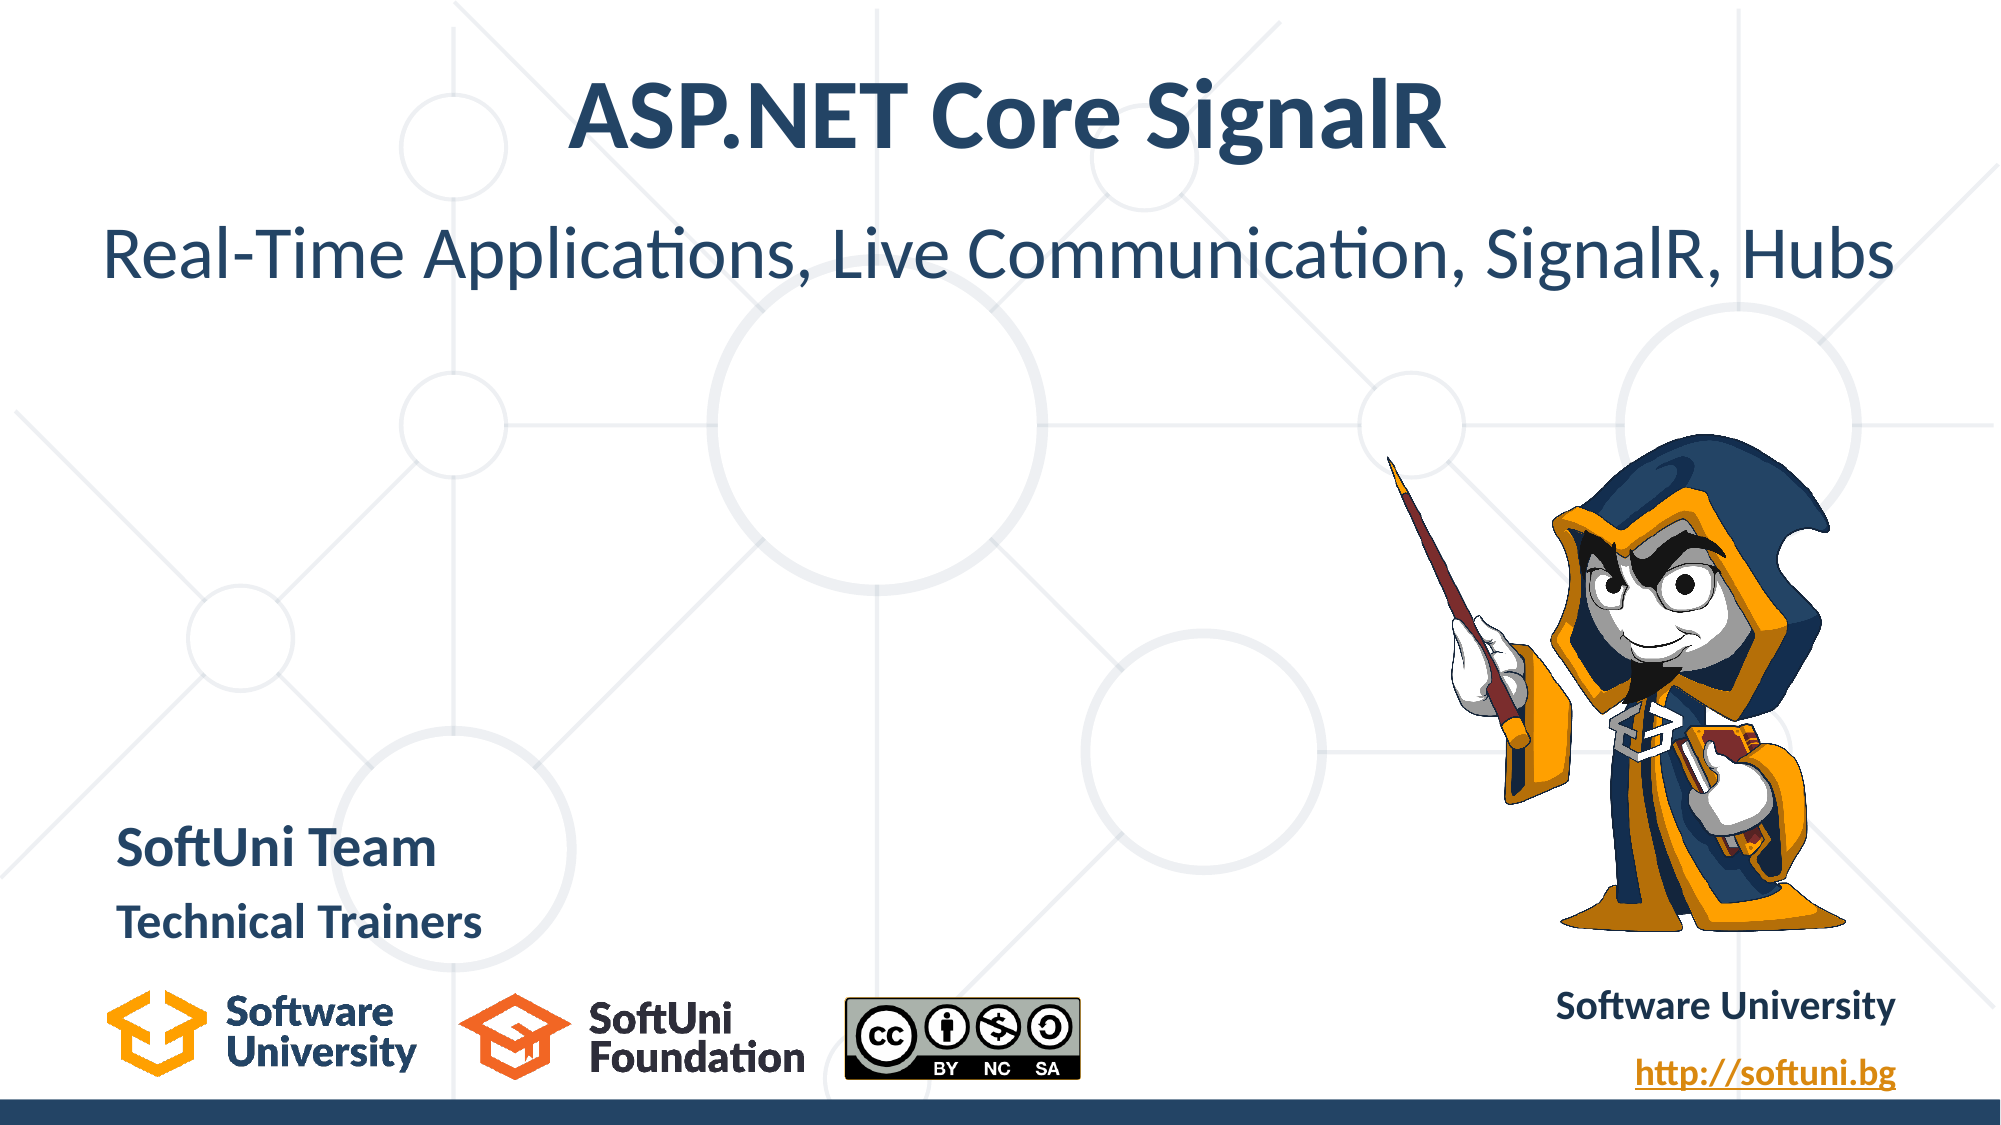

# ASP.NET Core SignalR
Real-Time Applications, Live Communication, SignalR, Hubs
SoftUni Team
Technical Trainers
Software University
http://softuni.bg